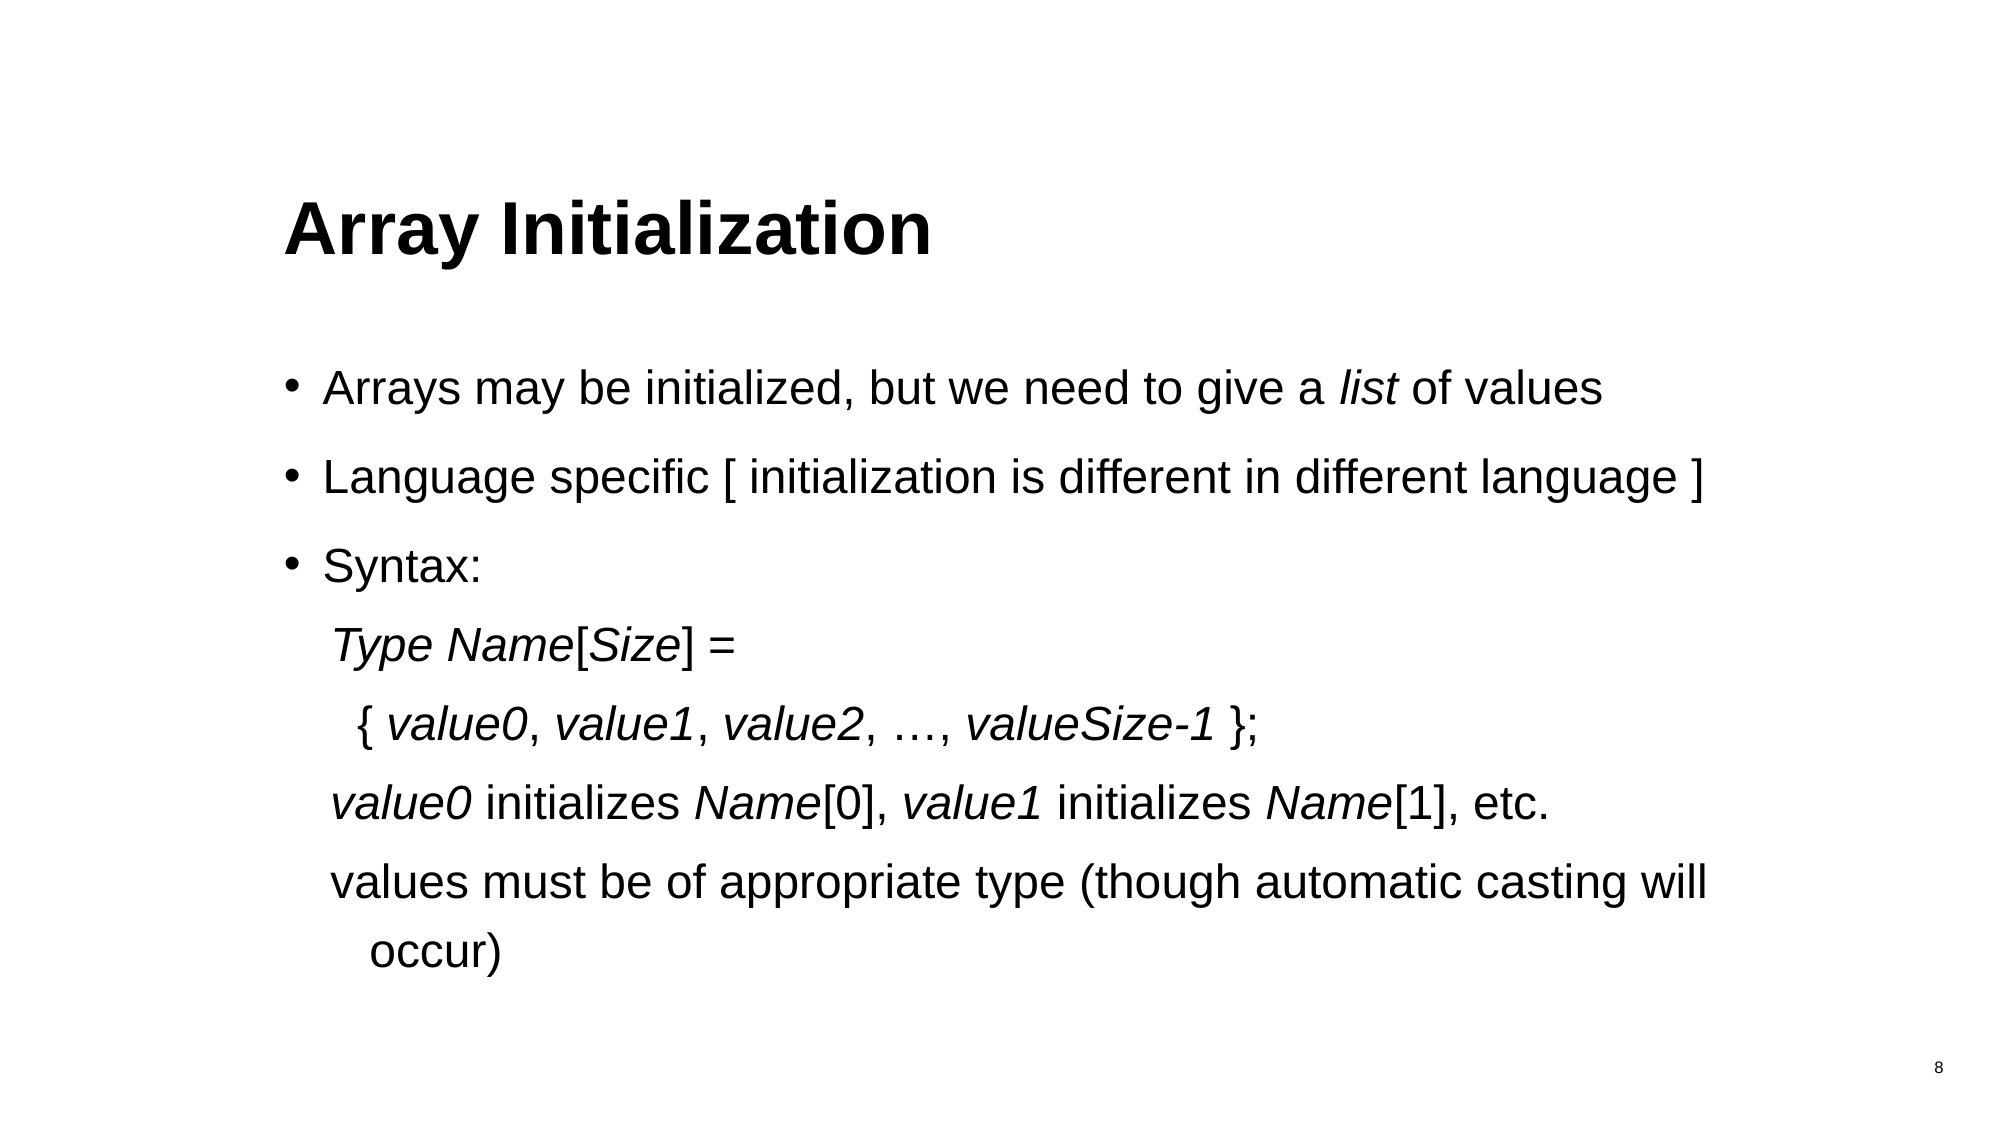

# Array Initialization
Arrays may be initialized, but we need to give a list of values
Language specific [ initialization is different in different language ]
Syntax:
Type Name[Size] =
  { value0, value1, value2, …, valueSize-1 };
value0 initializes Name[0], value1 initializes Name[1], etc.
values must be of appropriate type (though automatic casting will occur)
8